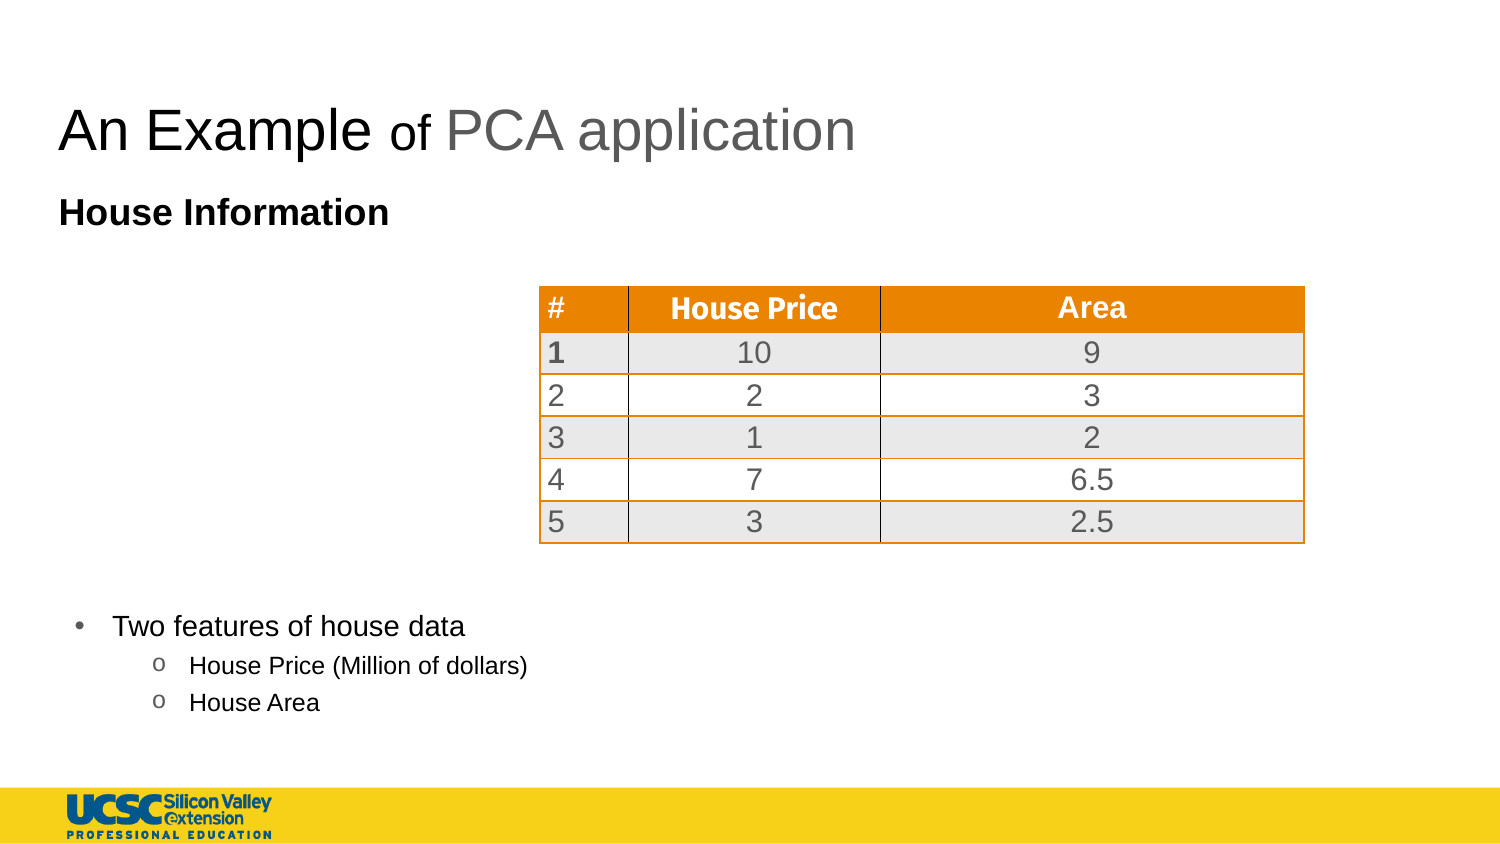

# An Example of PCA application
House Information
| # | House Price | Area |
| --- | --- | --- |
| 1 | 10 | 9 |
| 2 | 2 | 3 |
| 3 | 1 | 2 |
| 4 | 7 | 6.5 |
| 5 | 3 | 2.5 |
Two features of house data
House Price (Million of dollars)
House Area